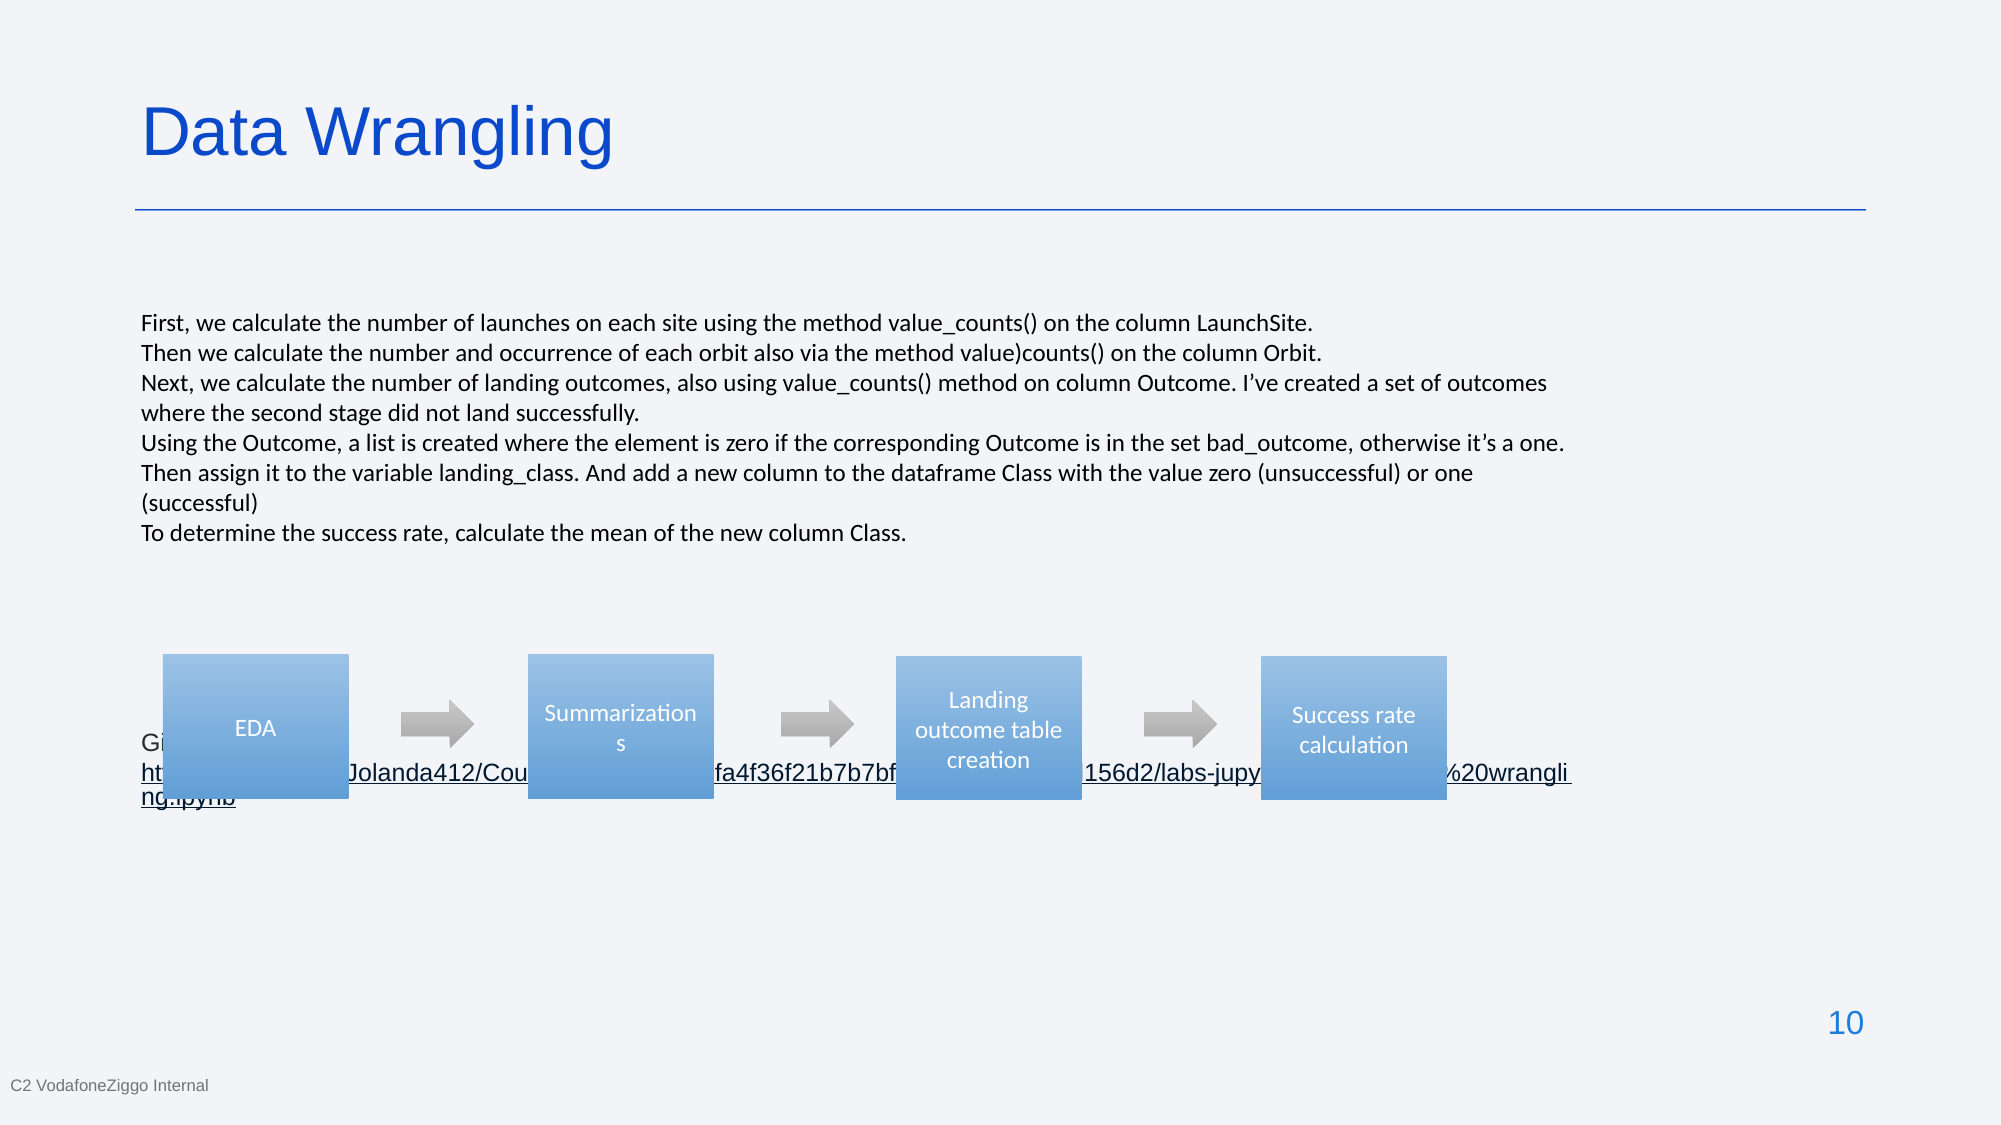

Data Wrangling
First, we calculate the number of launches on each site using the method value_counts() on the column LaunchSite.
Then we calculate the number and occurrence of each orbit also via the method value)counts() on the column Orbit.
Next, we calculate the number of landing outcomes, also using value_counts() method on column Outcome. I’ve created a set of outcomes where the second stage did not land successfully.
Using the Outcome, a list is created where the element is zero if the corresponding Outcome is in the set bad_outcome, otherwise it’s a one. Then assign it to the variable landing_class. And add a new column to the dataframe Class with the value zero (unsuccessful) or one (successful)
To determine the success rate, calculate the mean of the new column Class.

GitHub reference: https://github.com/Jolanda412/Coursera/blob/134c5fa4f36f21b7b7bf7b5ea02ffdfe36d156d2/labs-jupyter-spacex-Data%20wrangling.ipynb

Summarizations
EDA
Landing outcome table creation
Success rate calculation

10